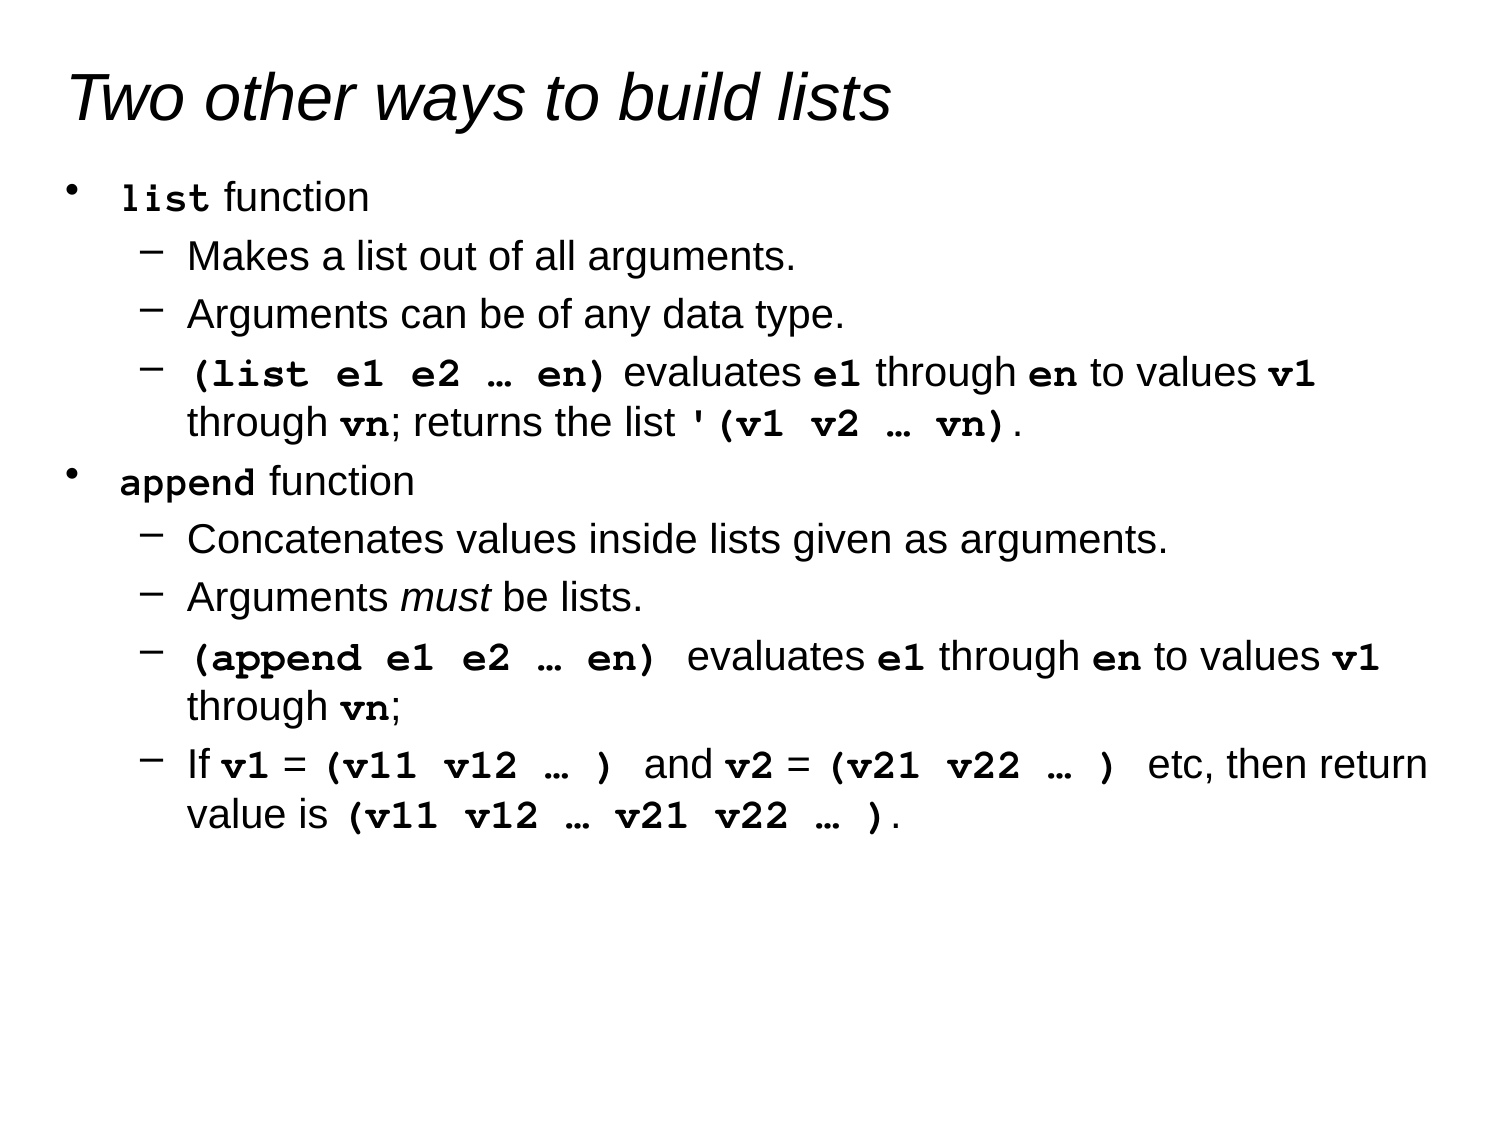

# Two other ways to build lists
list function
Makes a list out of all arguments.
Arguments can be of any data type.
(list e1 e2 … en) evaluates e1 through en to values v1 through vn; returns the list '(v1 v2 … vn).
append function
Concatenates values inside lists given as arguments.
Arguments must be lists.
(append e1 e2 … en) evaluates e1 through en to values v1 through vn;
If v1 = (v11 v12 … ) and v2 = (v21 v22 … ) etc, then return value is (v11 v12 … v21 v22 … ).